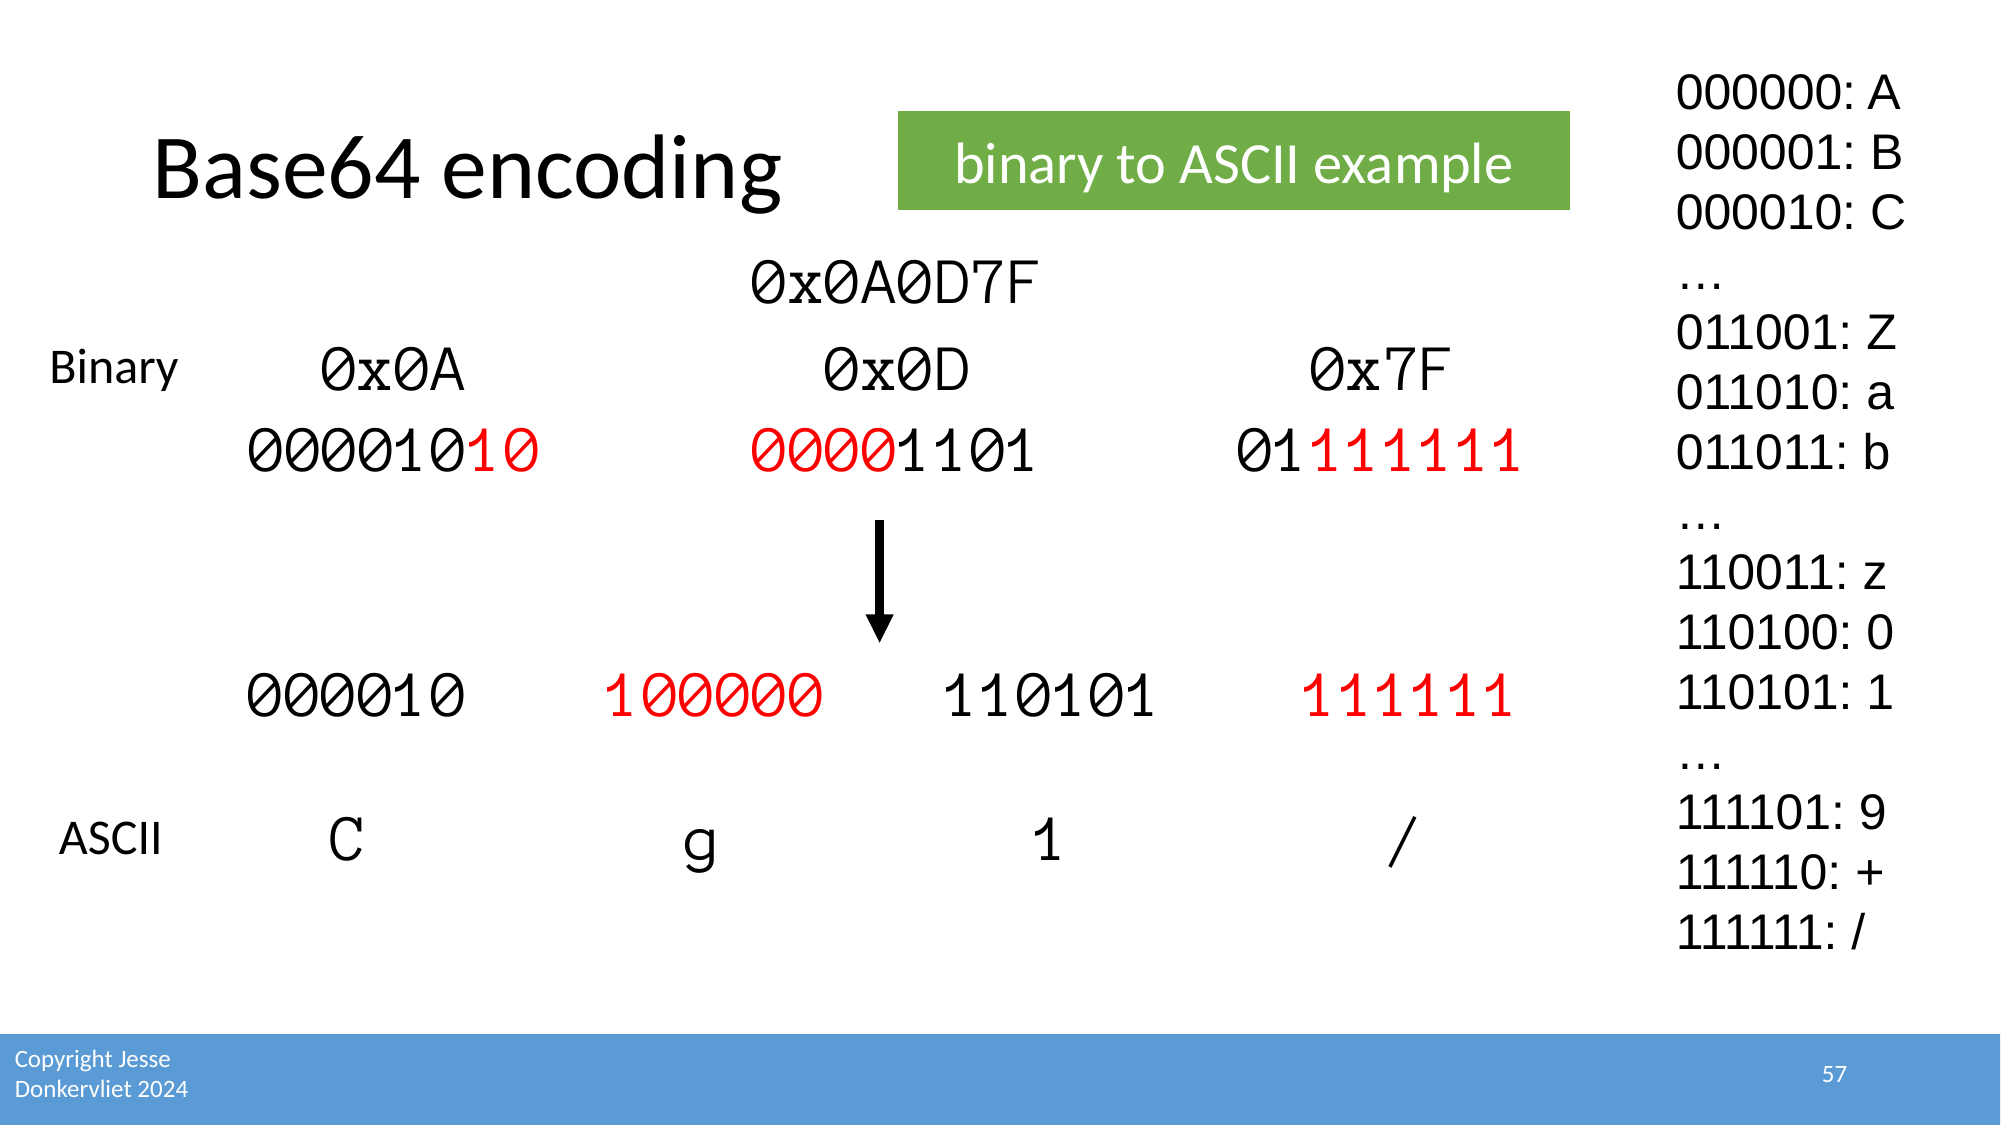

000000: A
000001: B
000010: C
…
011001: Z
011010: a
011011: b
…
110011: z
110100: 0
110101: 1
…
111101: 9
111110: +
111111: /

# Base64 encoding
binary to ASCII example
0x0A0D7F
0x0D
0x0A
0x7F
Binary
00001010
00001101
01111111
110101
000010
100000
111111
C
g
1
/
ASCII

57